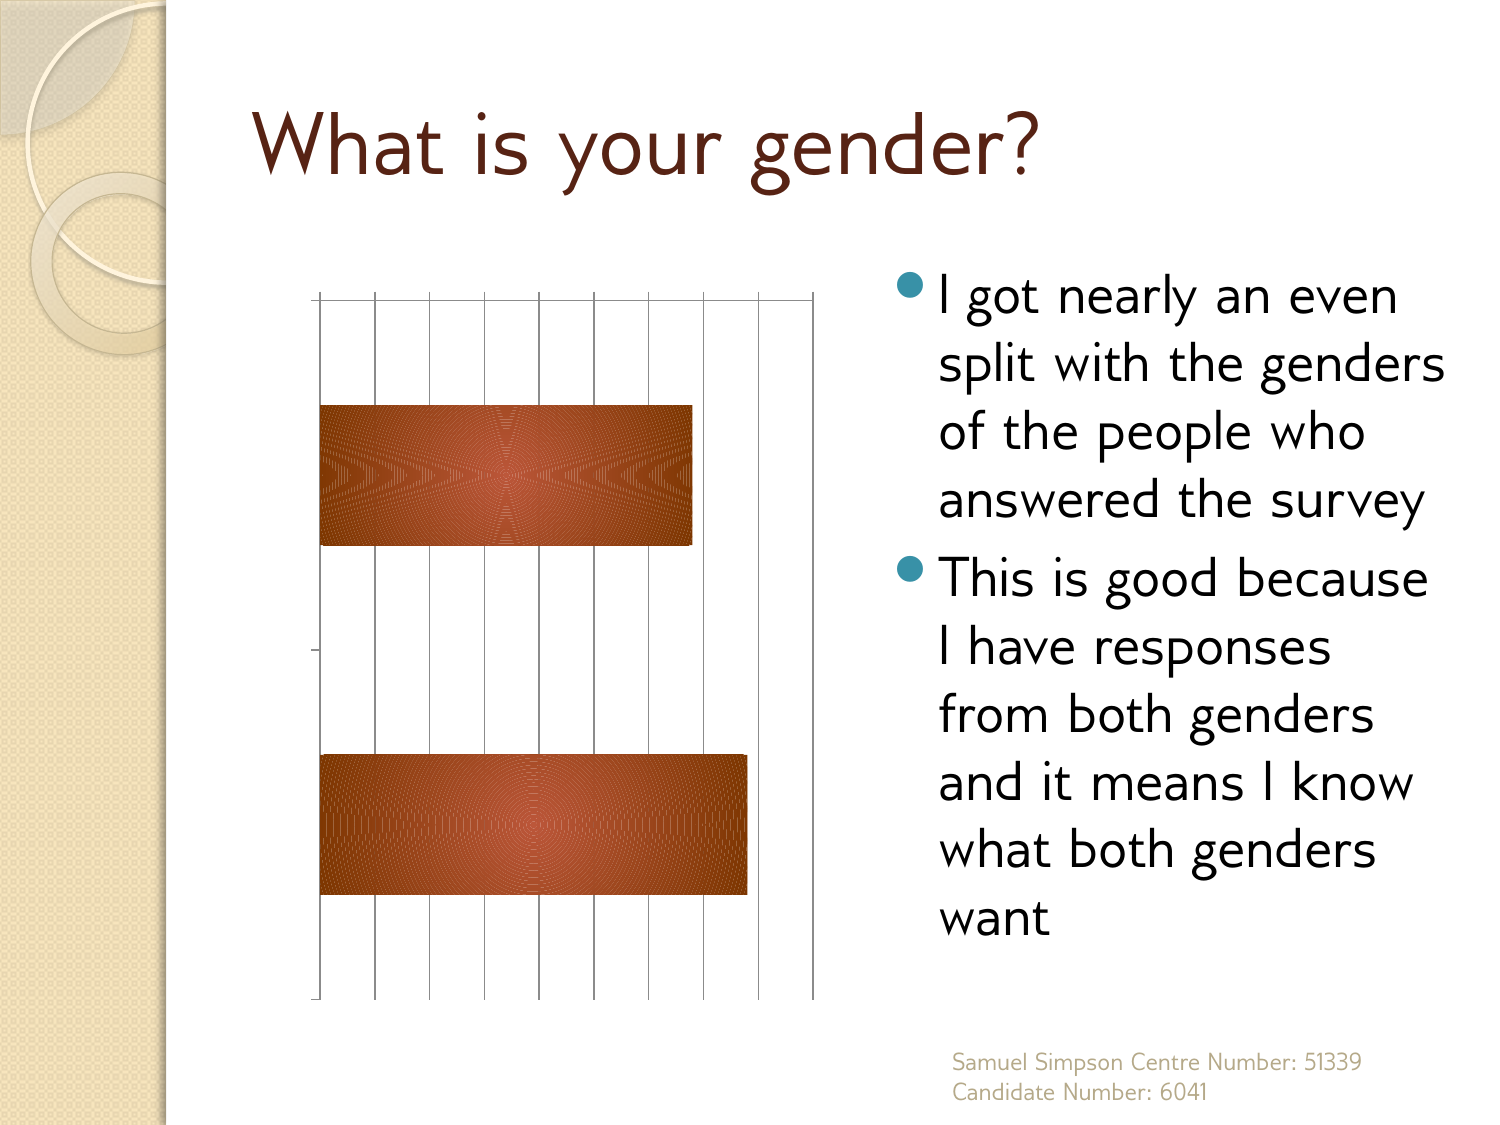

# What is your gender?

### Chart

| Category |  |
|---|---|
| Male | 34.0 |
| Female | 39.0 |
I got nearly an even split with the genders of the people who answered the survey
This is good because I have responses from both genders and it means I know what both genders want
Samuel Simpson Centre Number: 51339 Candidate Number: 6041